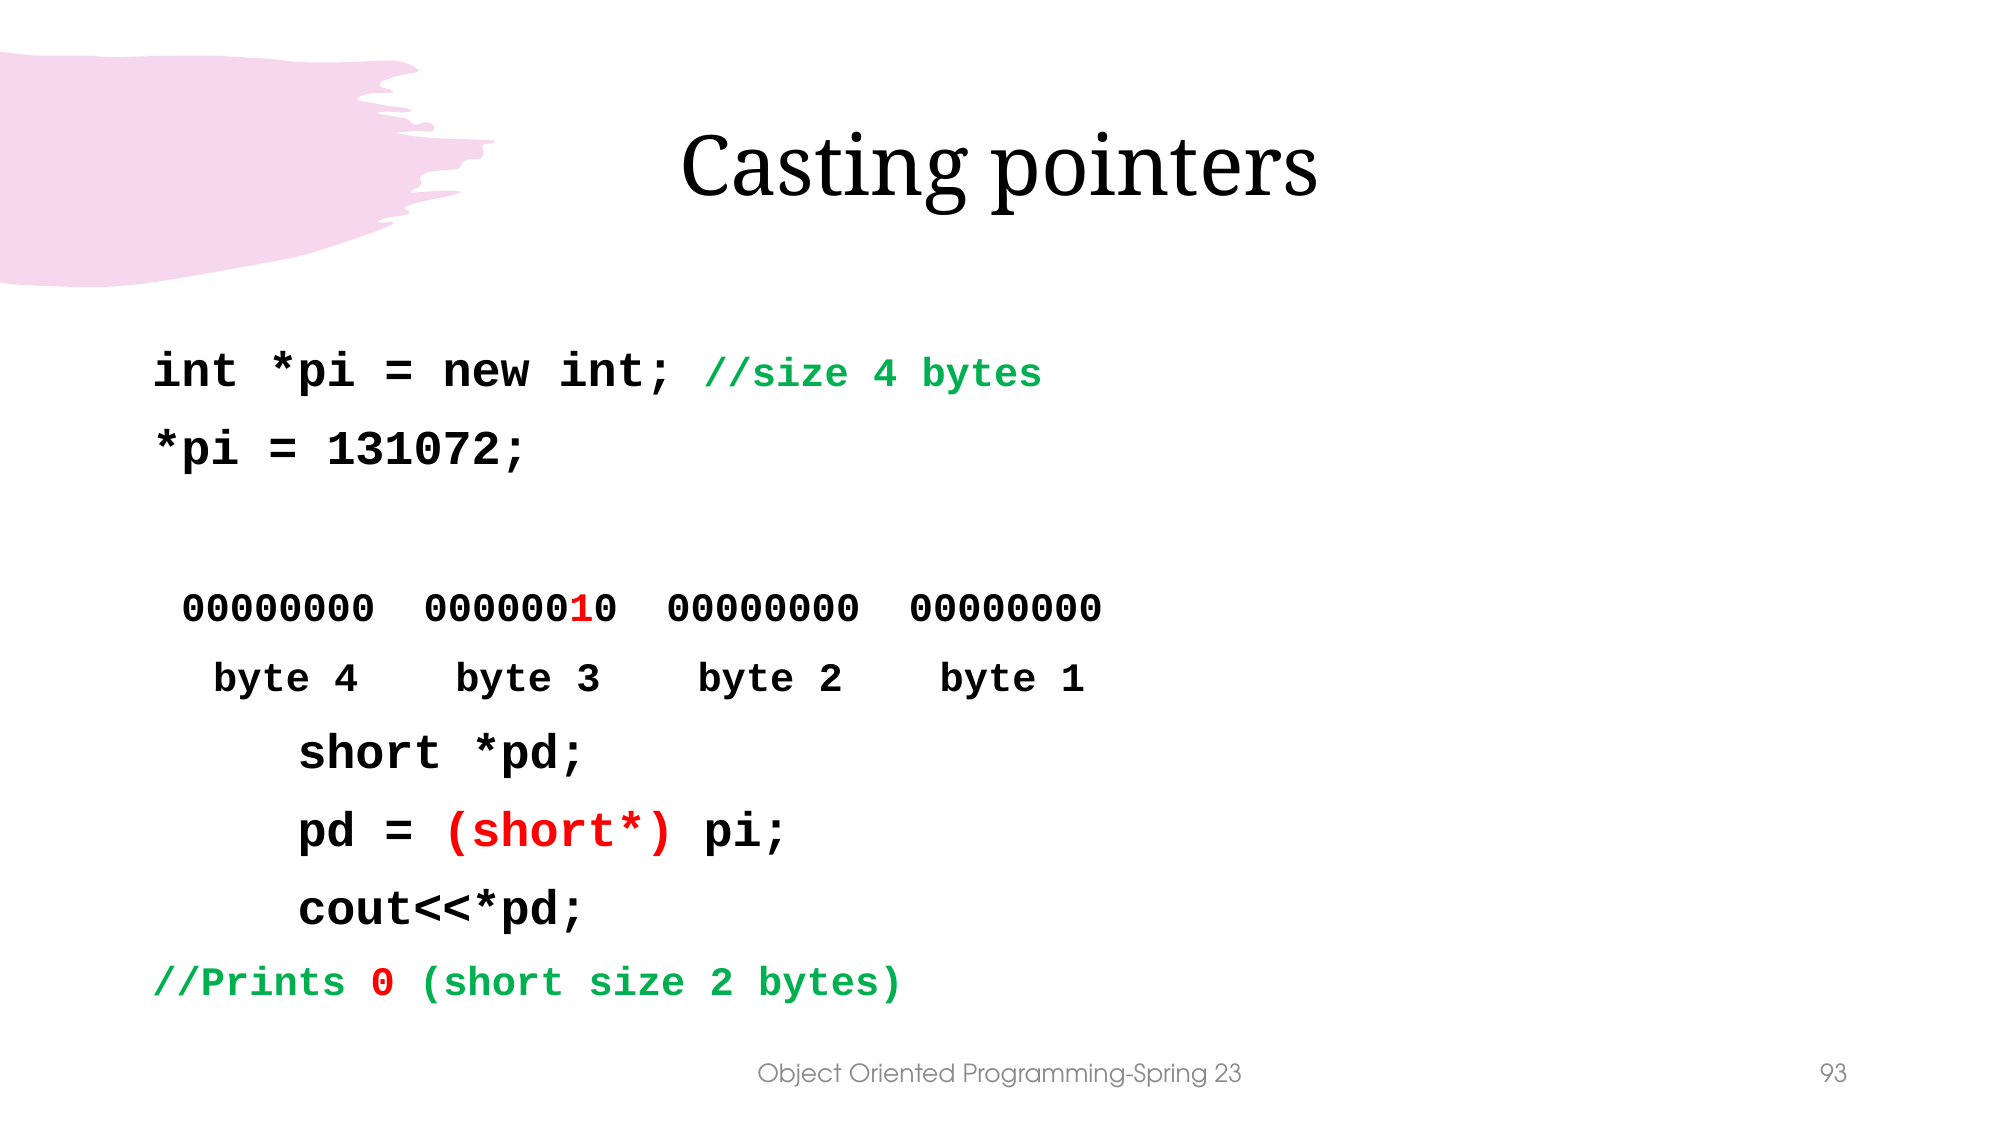

# Casting pointers
int *pi = new int; //size 4 bytes
*pi = 131072;

 00000000  00000010  00000000  00000000
	 byte 4    byte 3    byte 2    byte 1
     short *pd;
     pd = (short*) pi;
     cout<<*pd;
//Prints 0 (short size 2 bytes)

Object Oriented Programming-Spring 23
93